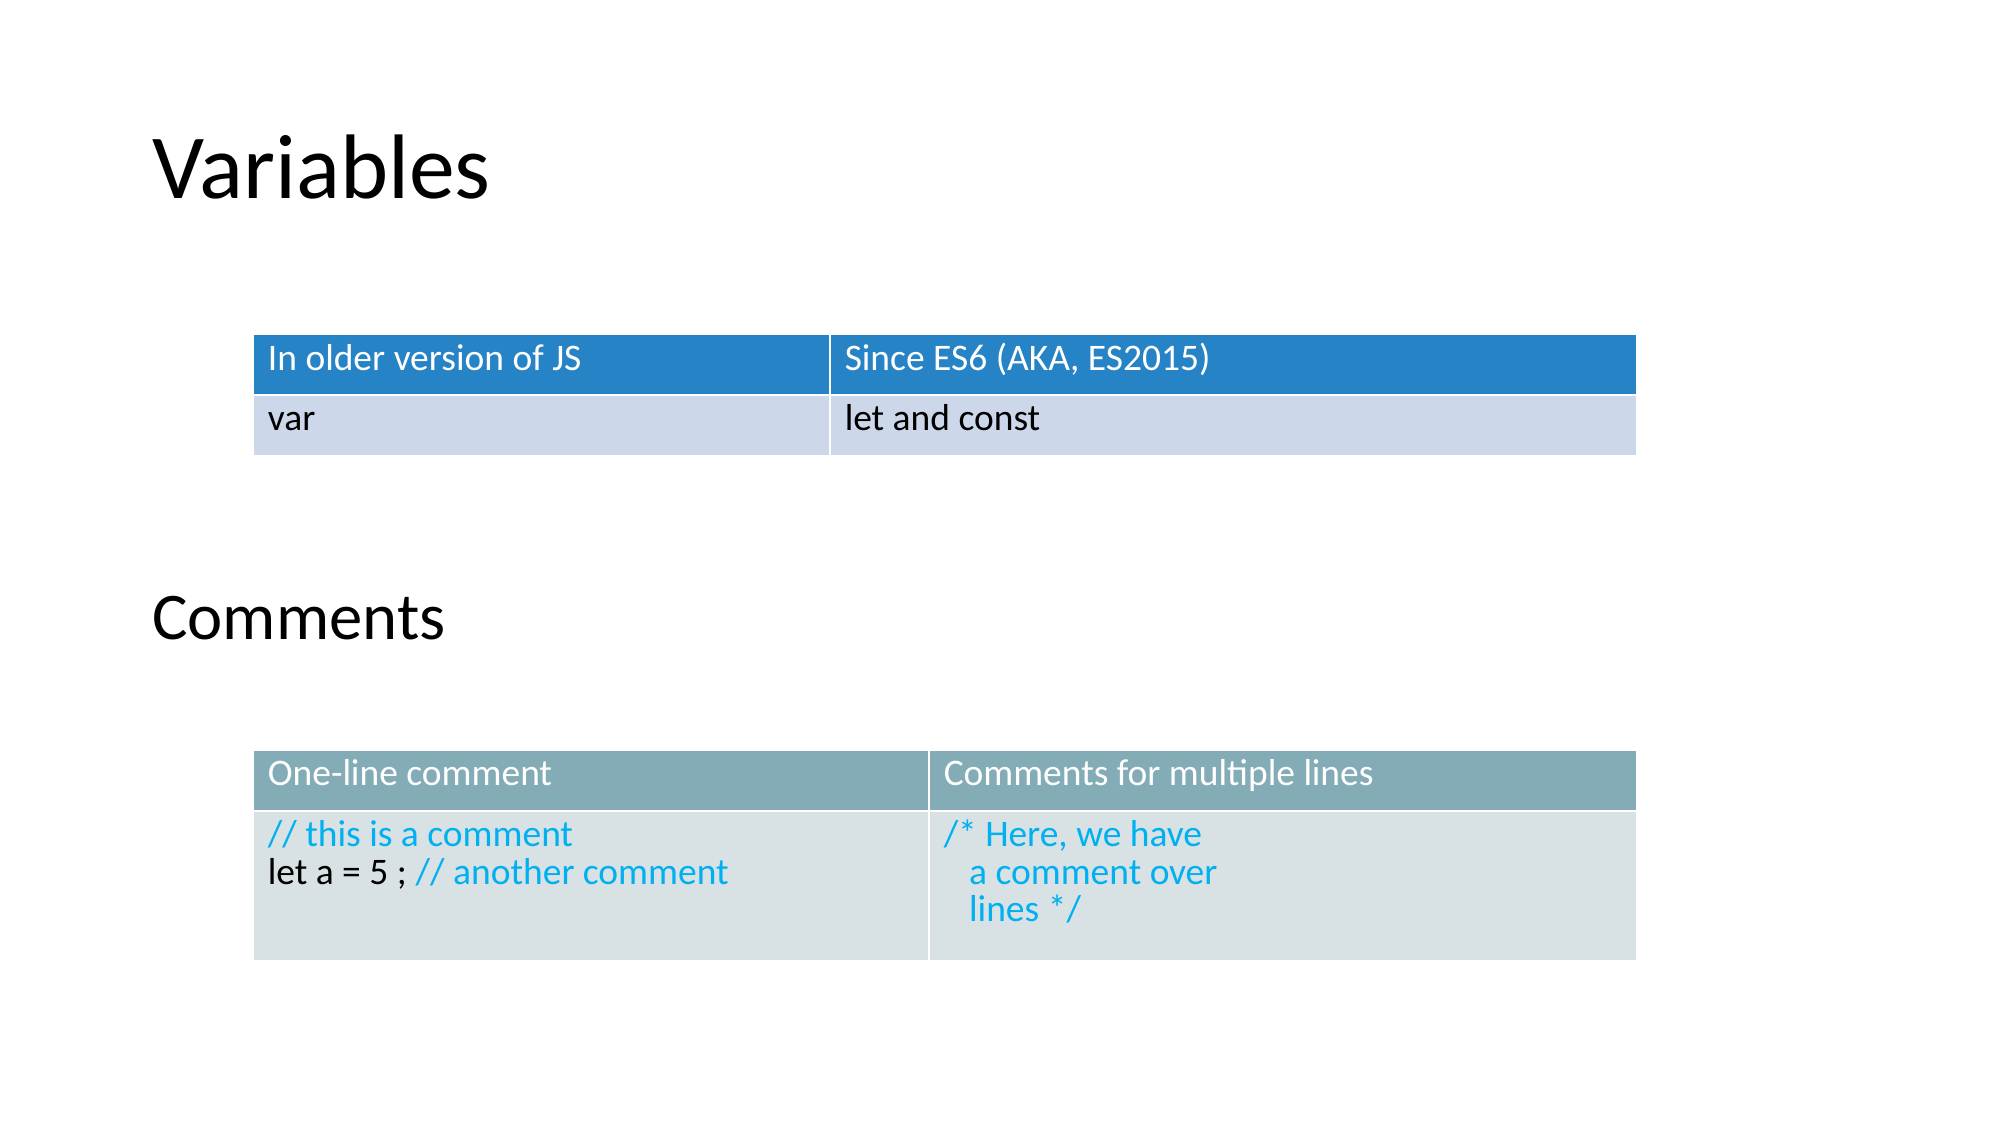

# Variables
| In older version of JS | Since ES6 (AKA, ES2015) |
| --- | --- |
| var | let and const |
Comments
| One-line comment | Comments for multiple lines |
| --- | --- |
| // this is a comment let a = 5 ; // another comment | /\* Here, we have a comment over lines \*/ |